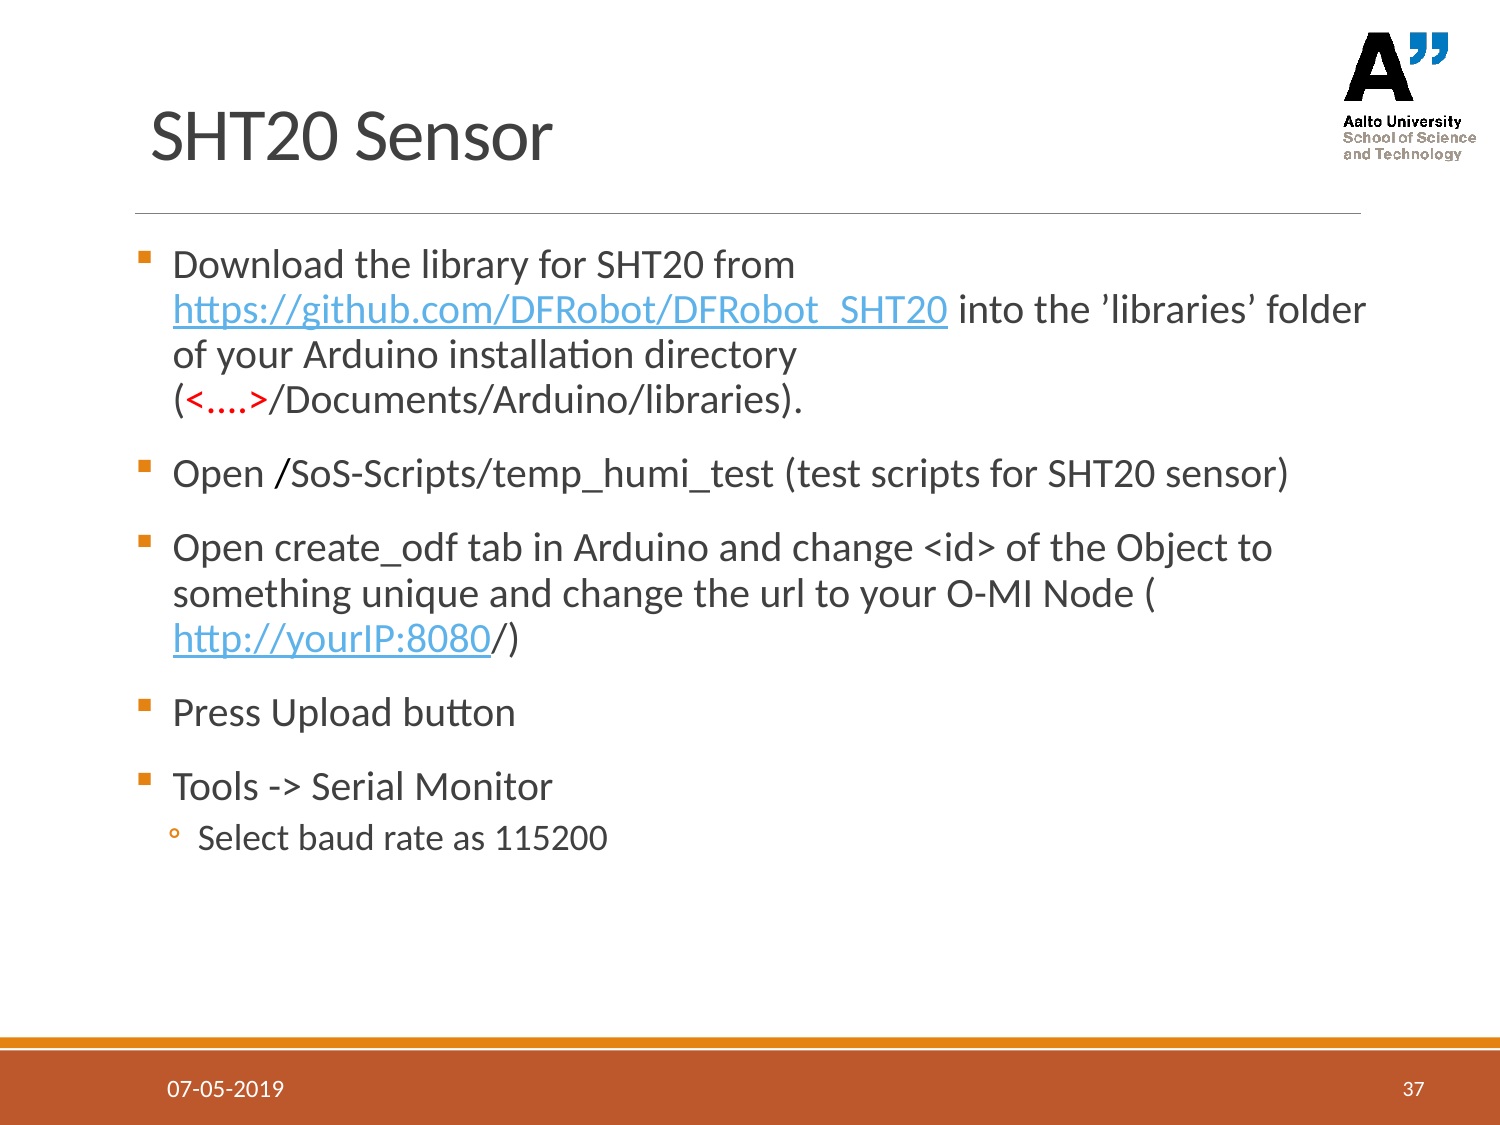

# SHT20 Sensor
Download the library for SHT20 from https://github.com/DFRobot/DFRobot_SHT20 into the ’libraries’ folder of your Arduino installation directory (<....>/Documents/Arduino/libraries).
Open /SoS-Scripts/temp_humi_test (test scripts for SHT20 sensor)
Open create_odf tab in Arduino and change <id> of the Object to something unique and change the url to your O-MI Node (http://yourIP:8080/)
Press Upload button
Tools -> Serial Monitor
Select baud rate as 115200

07-05-2019
37